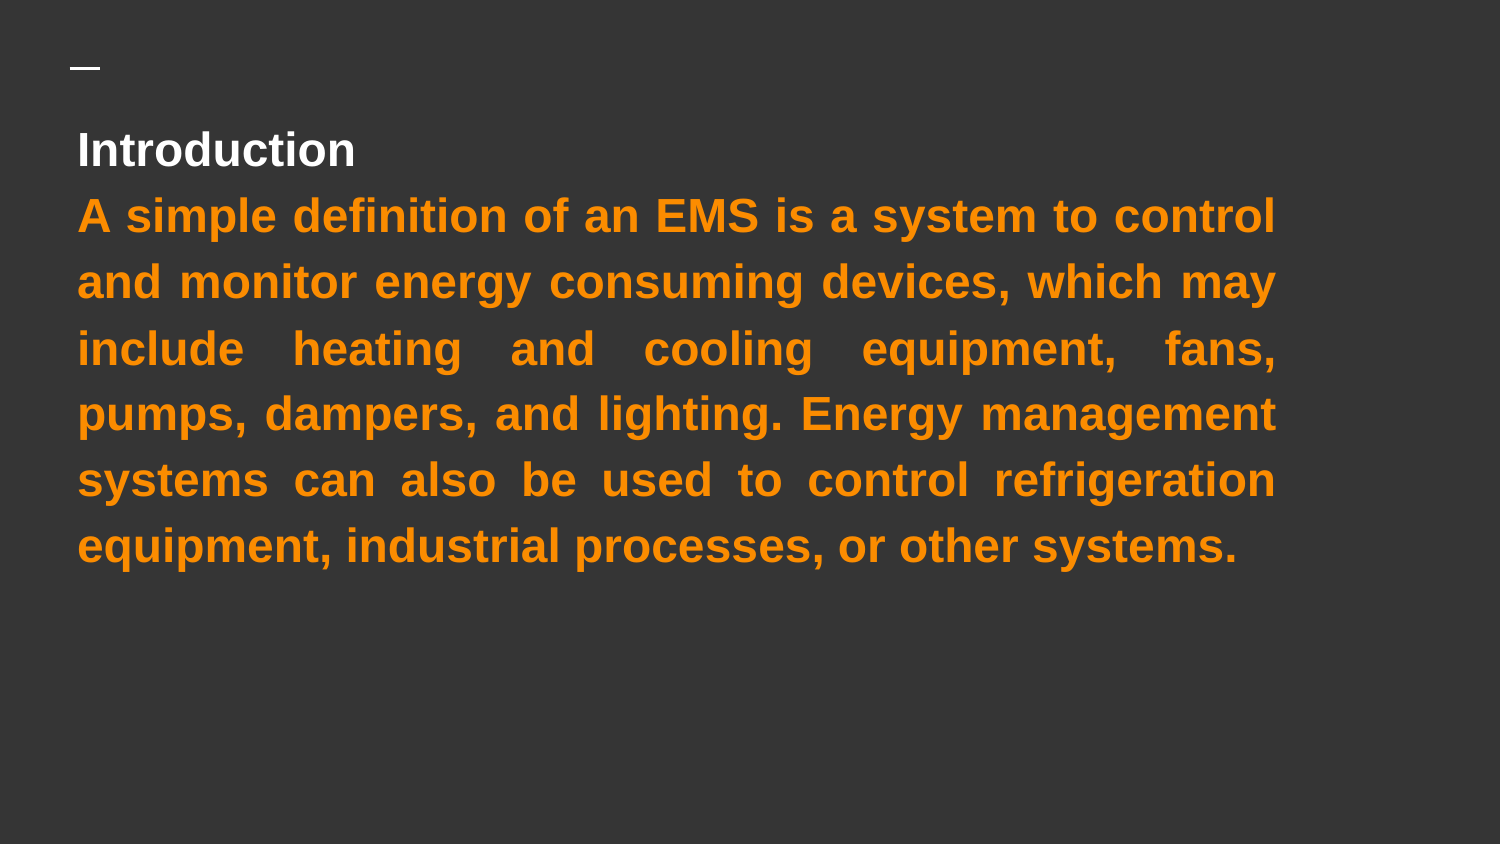

# Introduction
A simple definition of an EMS is a system to control and monitor energy consuming devices, which may include heating and cooling equipment, fans, pumps, dampers, and lighting. Energy management systems can also be used to control refrigeration equipment, industrial processes, or other systems.